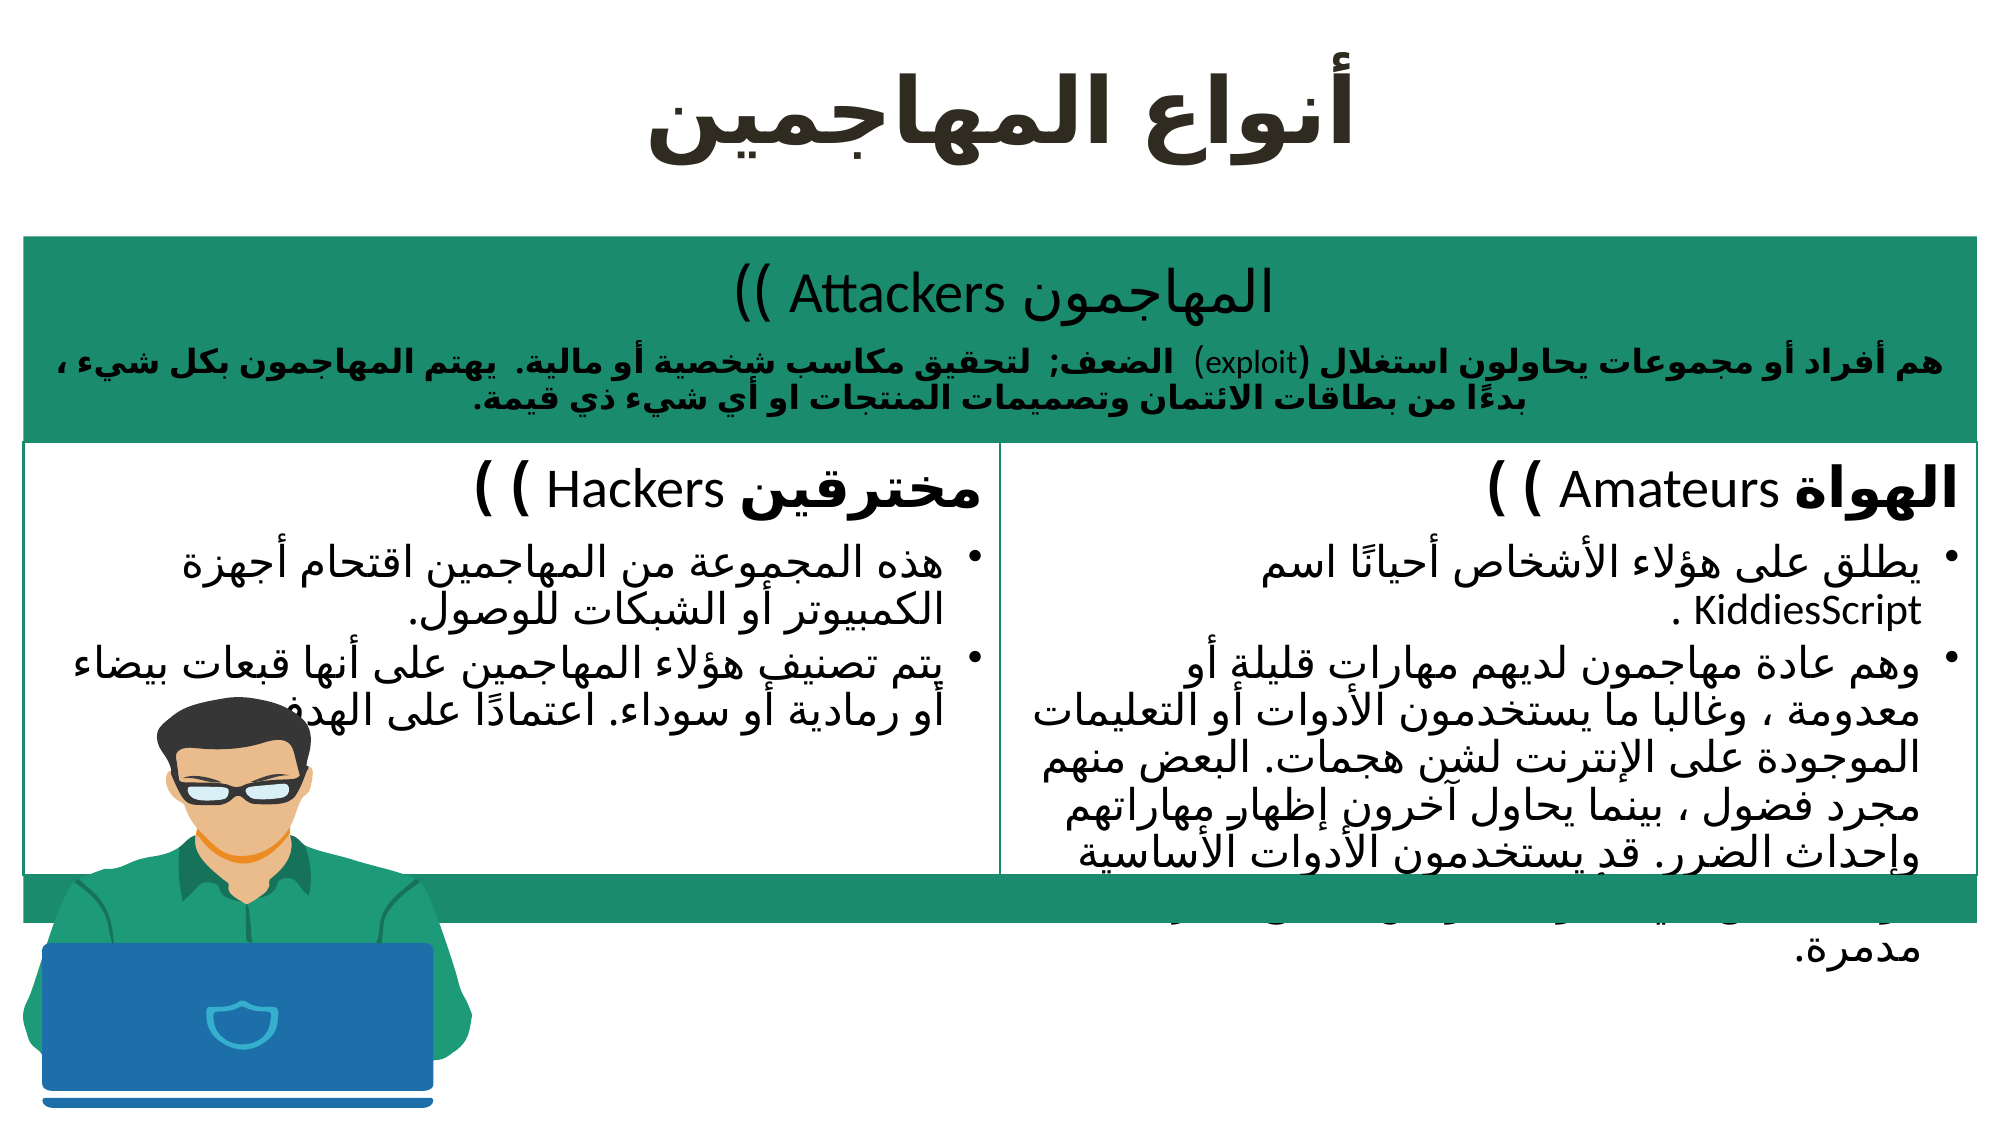

أنواع المهاجمين
المهاجمون Attackers ))
هم أفراد أو مجموعات يحاولون استغلال (exploit)  الضعف;  لتحقيق مكاسب شخصية أو مالية.  يهتم المهاجمون بكل شيء ، بدءًا من بطاقات الائتمان وتصميمات المنتجات او أي شيء ذي قيمة.
الهواة Amateurs ) )
يطلق على هؤلاء الأشخاص أحيانًا اسم  KiddiesScript .
وهم عادة مهاجمون لديهم مهارات قليلة أو معدومة ، وغالبا ما يستخدمون الأدوات أو التعليمات الموجودة على الإنترنت لشن هجمات. البعض منهم مجرد فضول ، بينما يحاول آخرون إظهار مهاراتهم وإحداث الضرر. قد يستخدمون الأدوات الأساسية دون التعمق في الأدوات ، ولكن النتائج لا تزال مدمرة.
مخترقين Hackers ) )
هذه المجموعة من المهاجمين اقتحام أجهزة الكمبيوتر أو الشبكات للوصول.
يتم تصنيف هؤلاء المهاجمين على أنها قبعات بيضاء أو رمادية أو سوداء. اعتمادًا على الهدف.